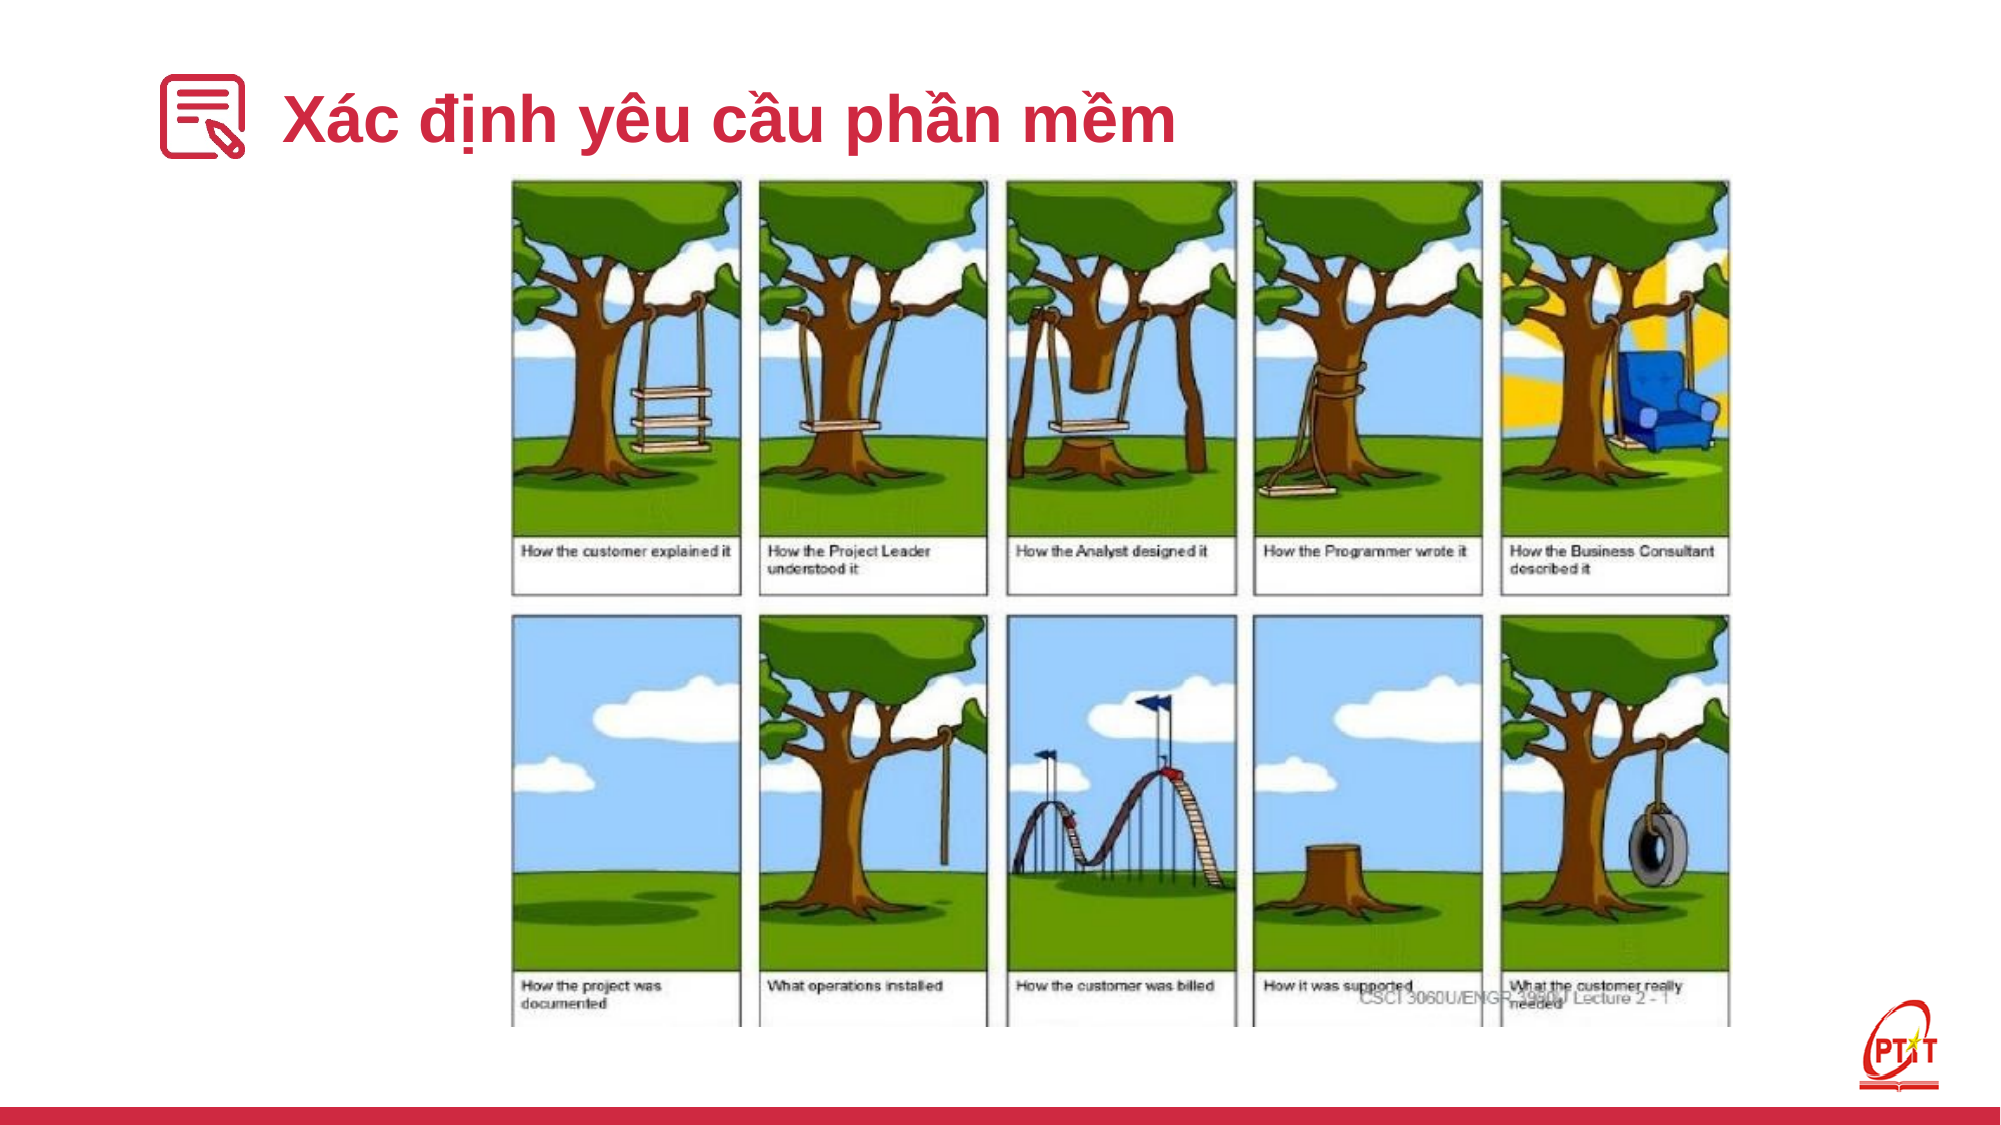

# Xác định yêu cầu phần mềm